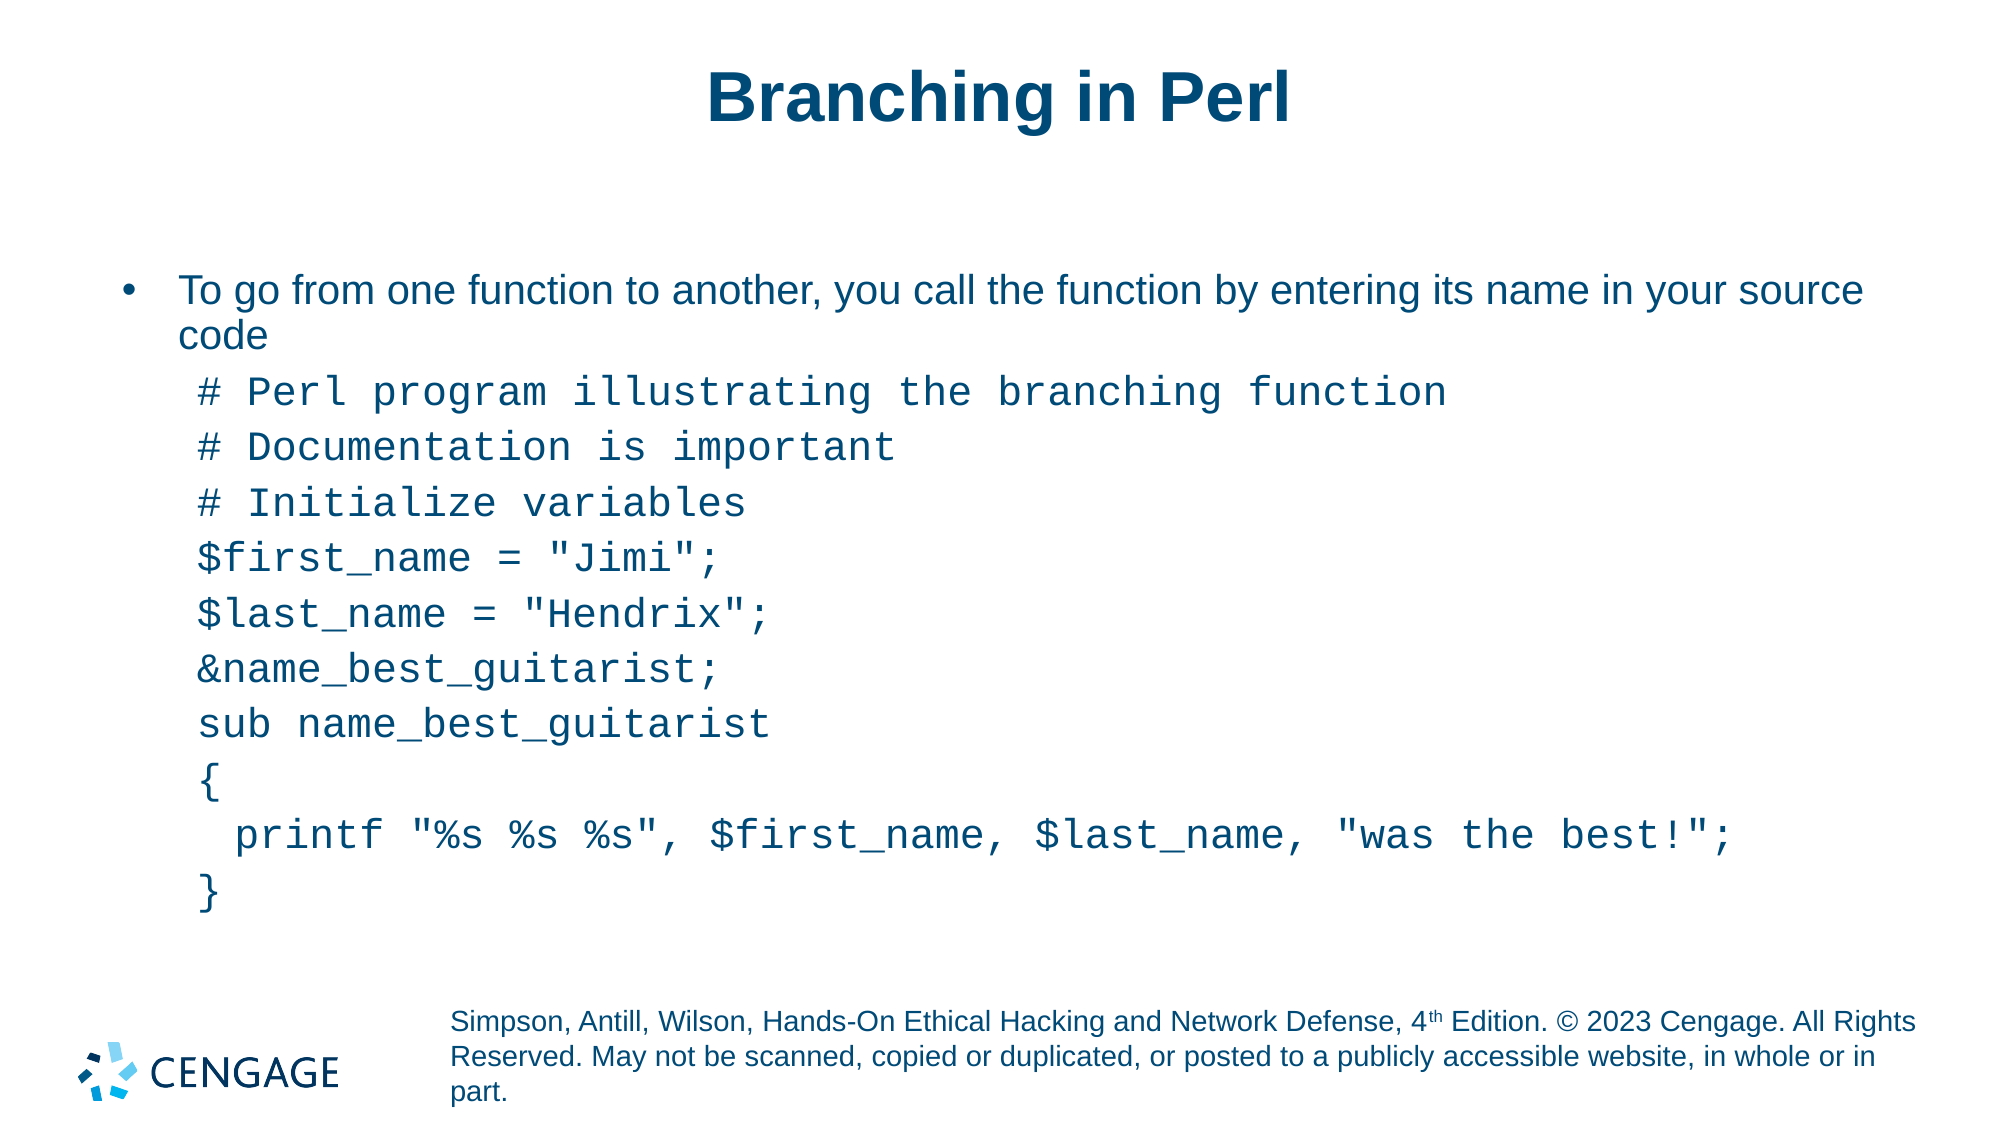

# Branching in Perl
To go from one function to another, you call the function by entering its name in your source code
# Perl program illustrating the branching function
# Documentation is important
# Initialize variables
$first_name = "Jimi";
$last_name = "Hendrix";
&name_best_guitarist;
sub name_best_guitarist
{
	printf "%s %s %s", $first_name, $last_name, "was the best!";
}